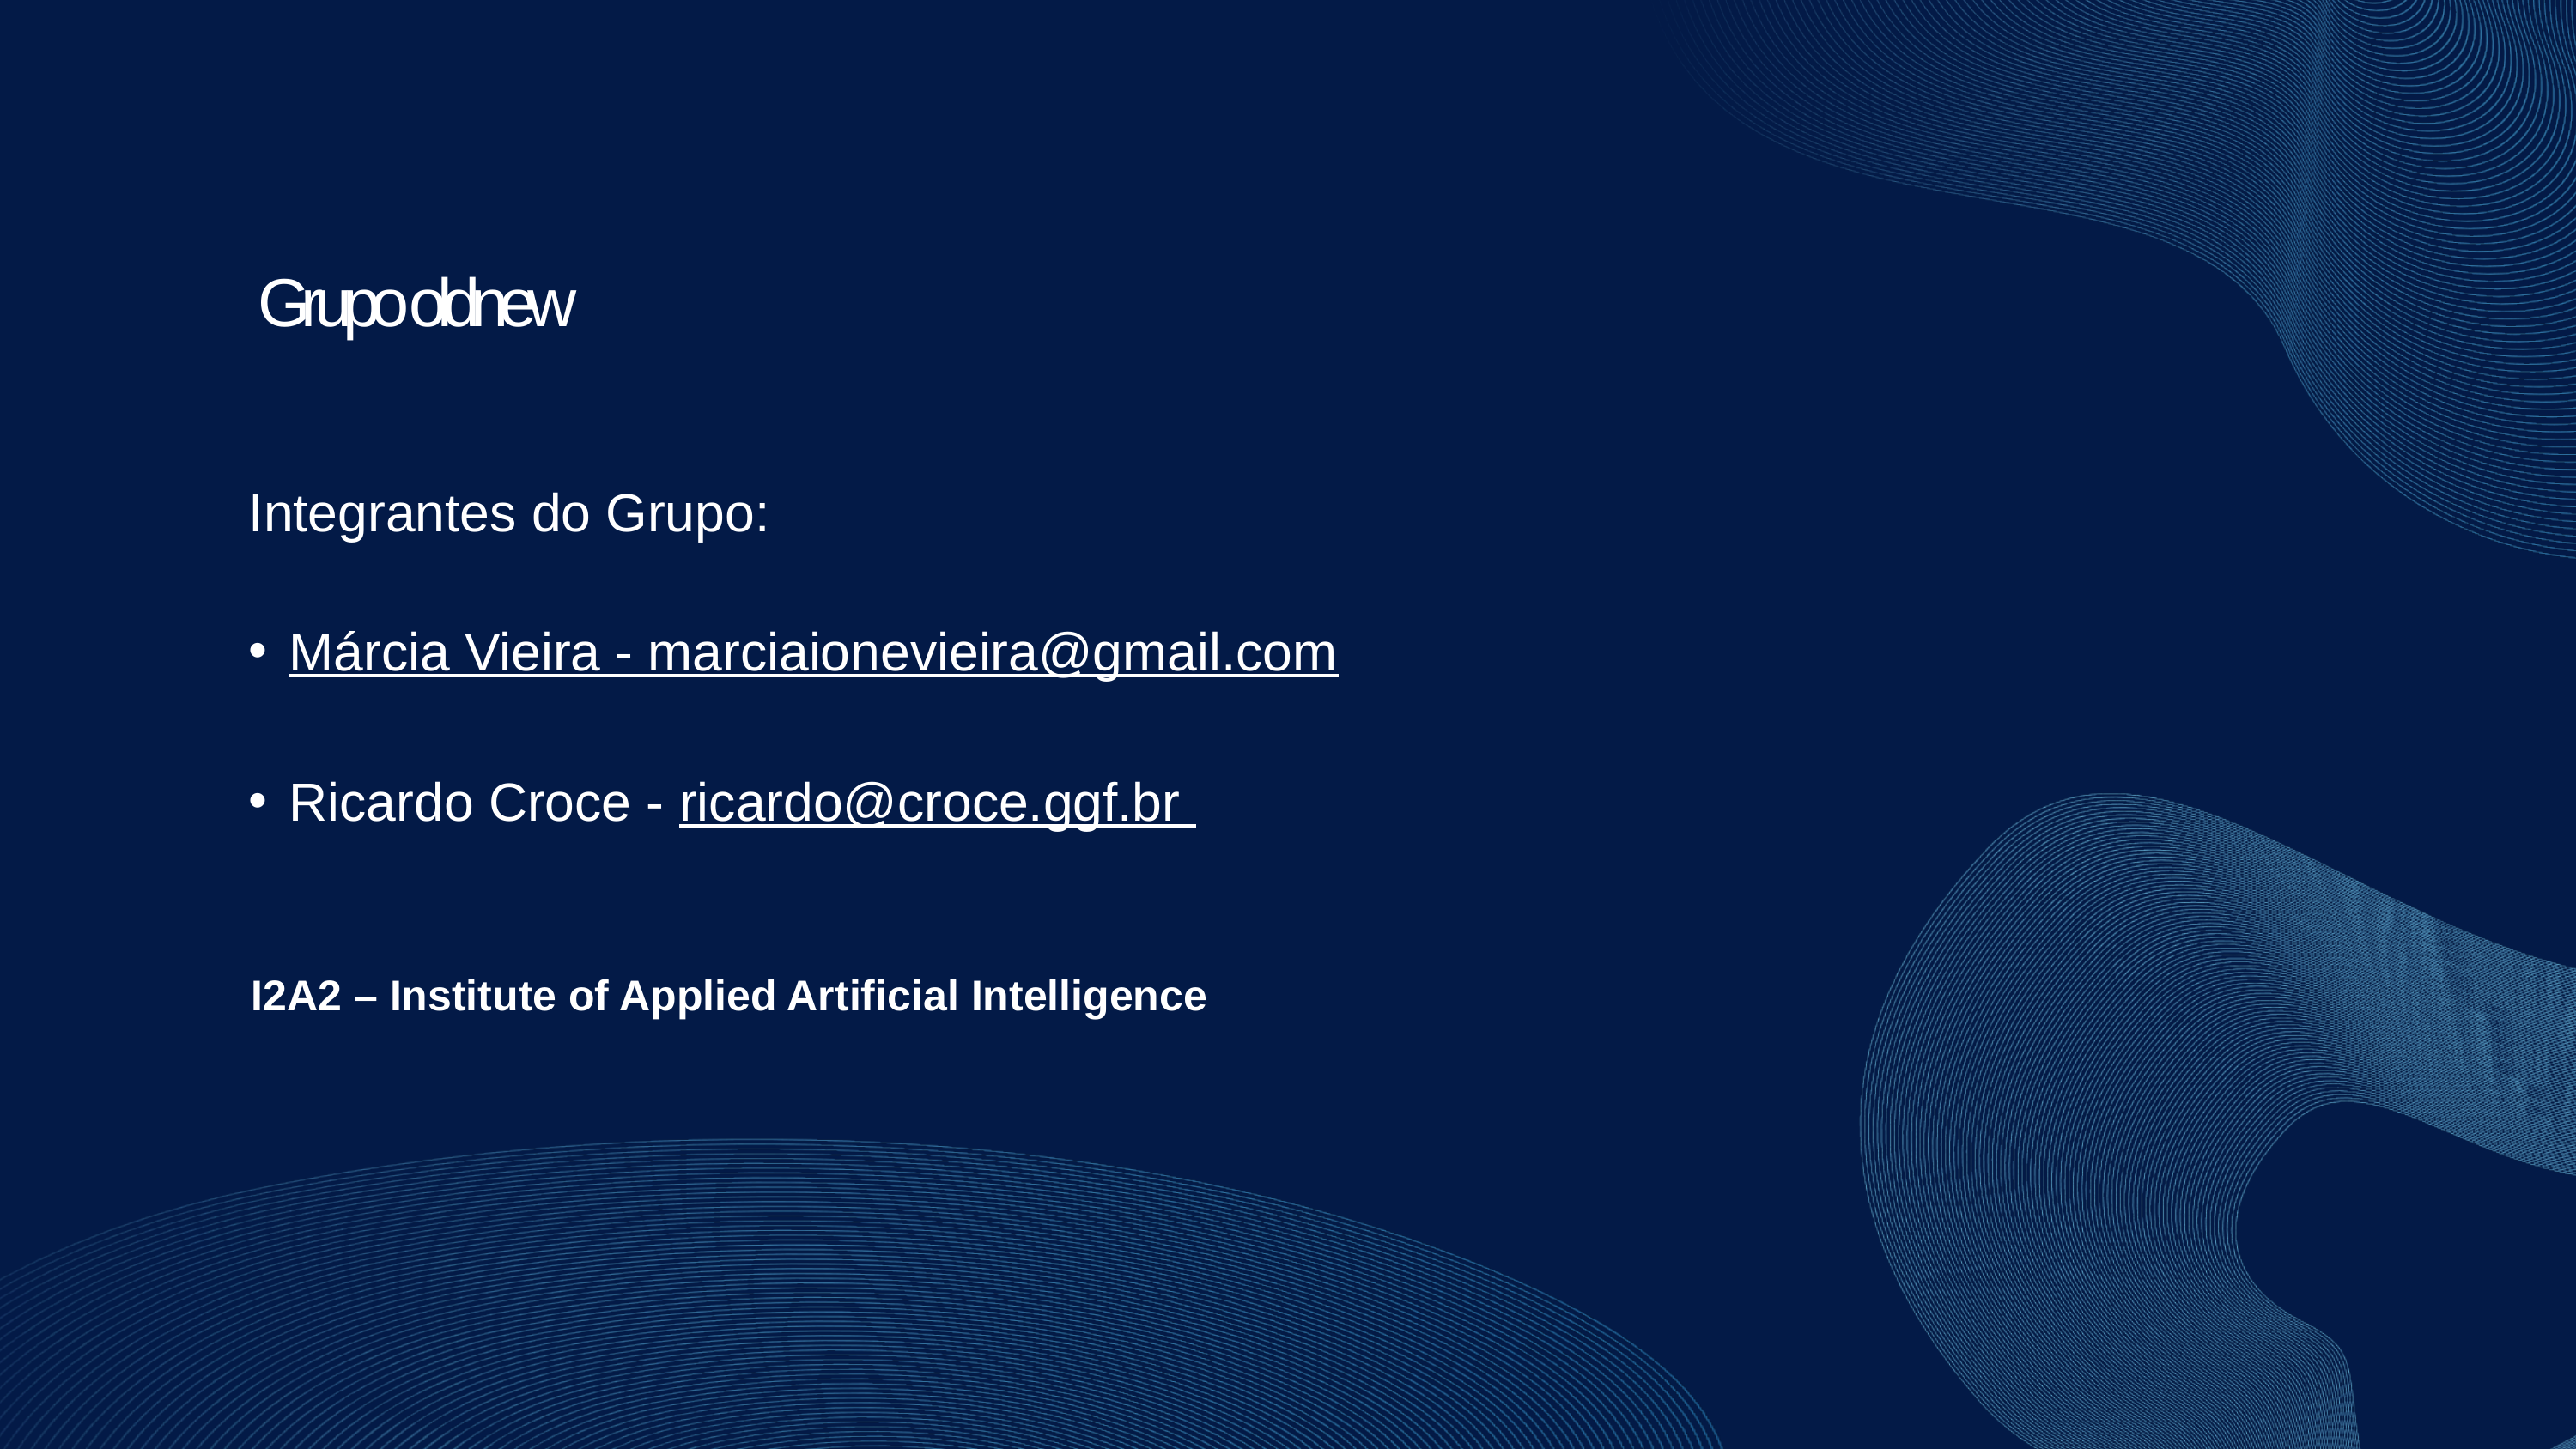

Grupo oldnew
Integrantes do Grupo:

Márcia Vieira - marciaionevieira@gmail.com

Ricardo Croce - ricardo@croce.ggf.br

I2A2 – Institute of Applied Artificial Intelligence